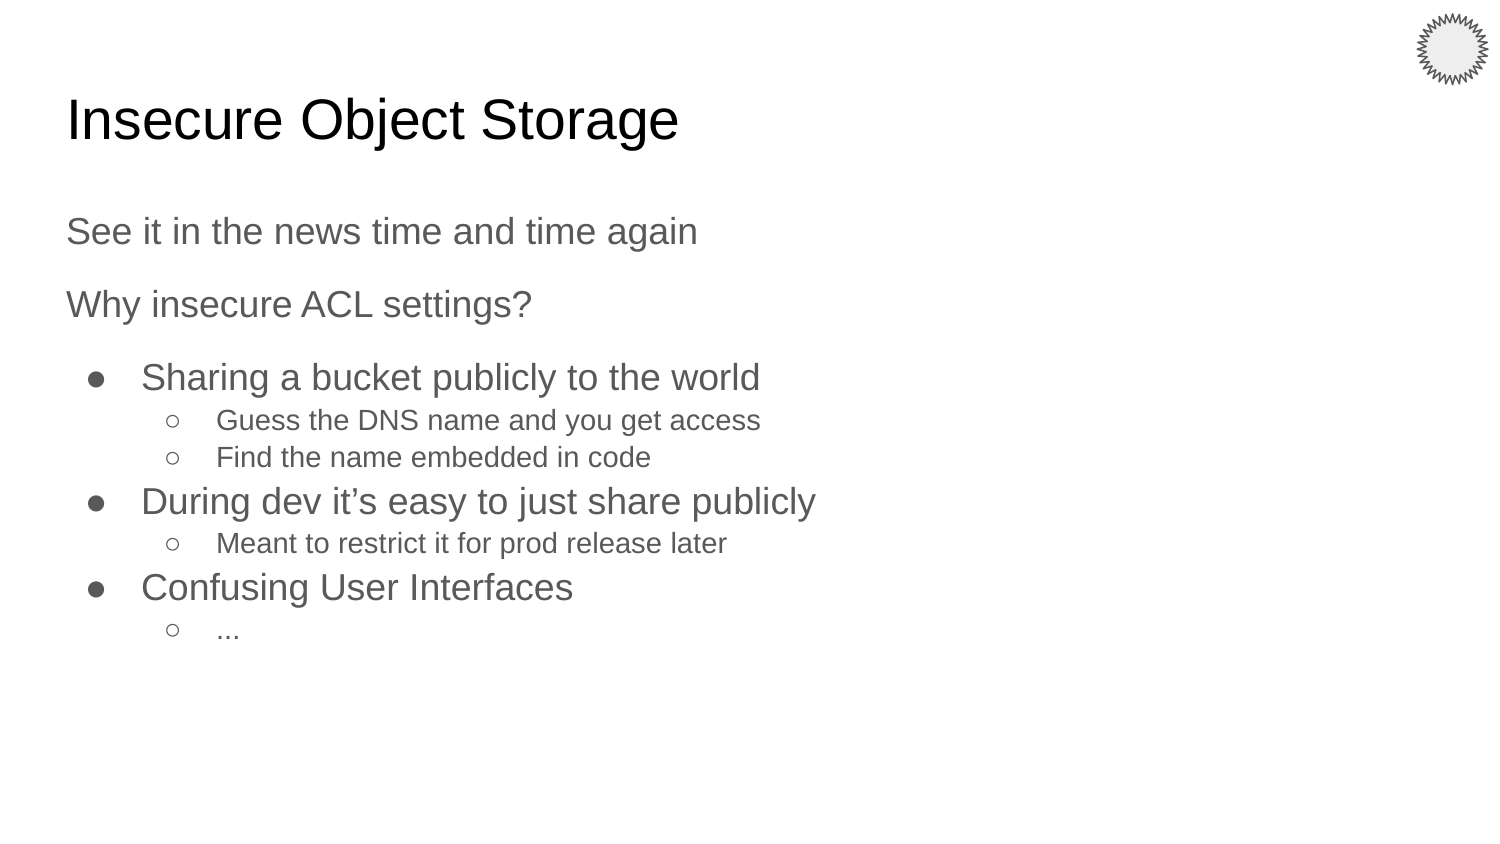

# Insecure Object Storage
See it in the news time and time again
Why insecure ACL settings?
Sharing a bucket publicly to the world
Guess the DNS name and you get access
Find the name embedded in code
During dev it’s easy to just share publicly
Meant to restrict it for prod release later
Confusing User Interfaces
...